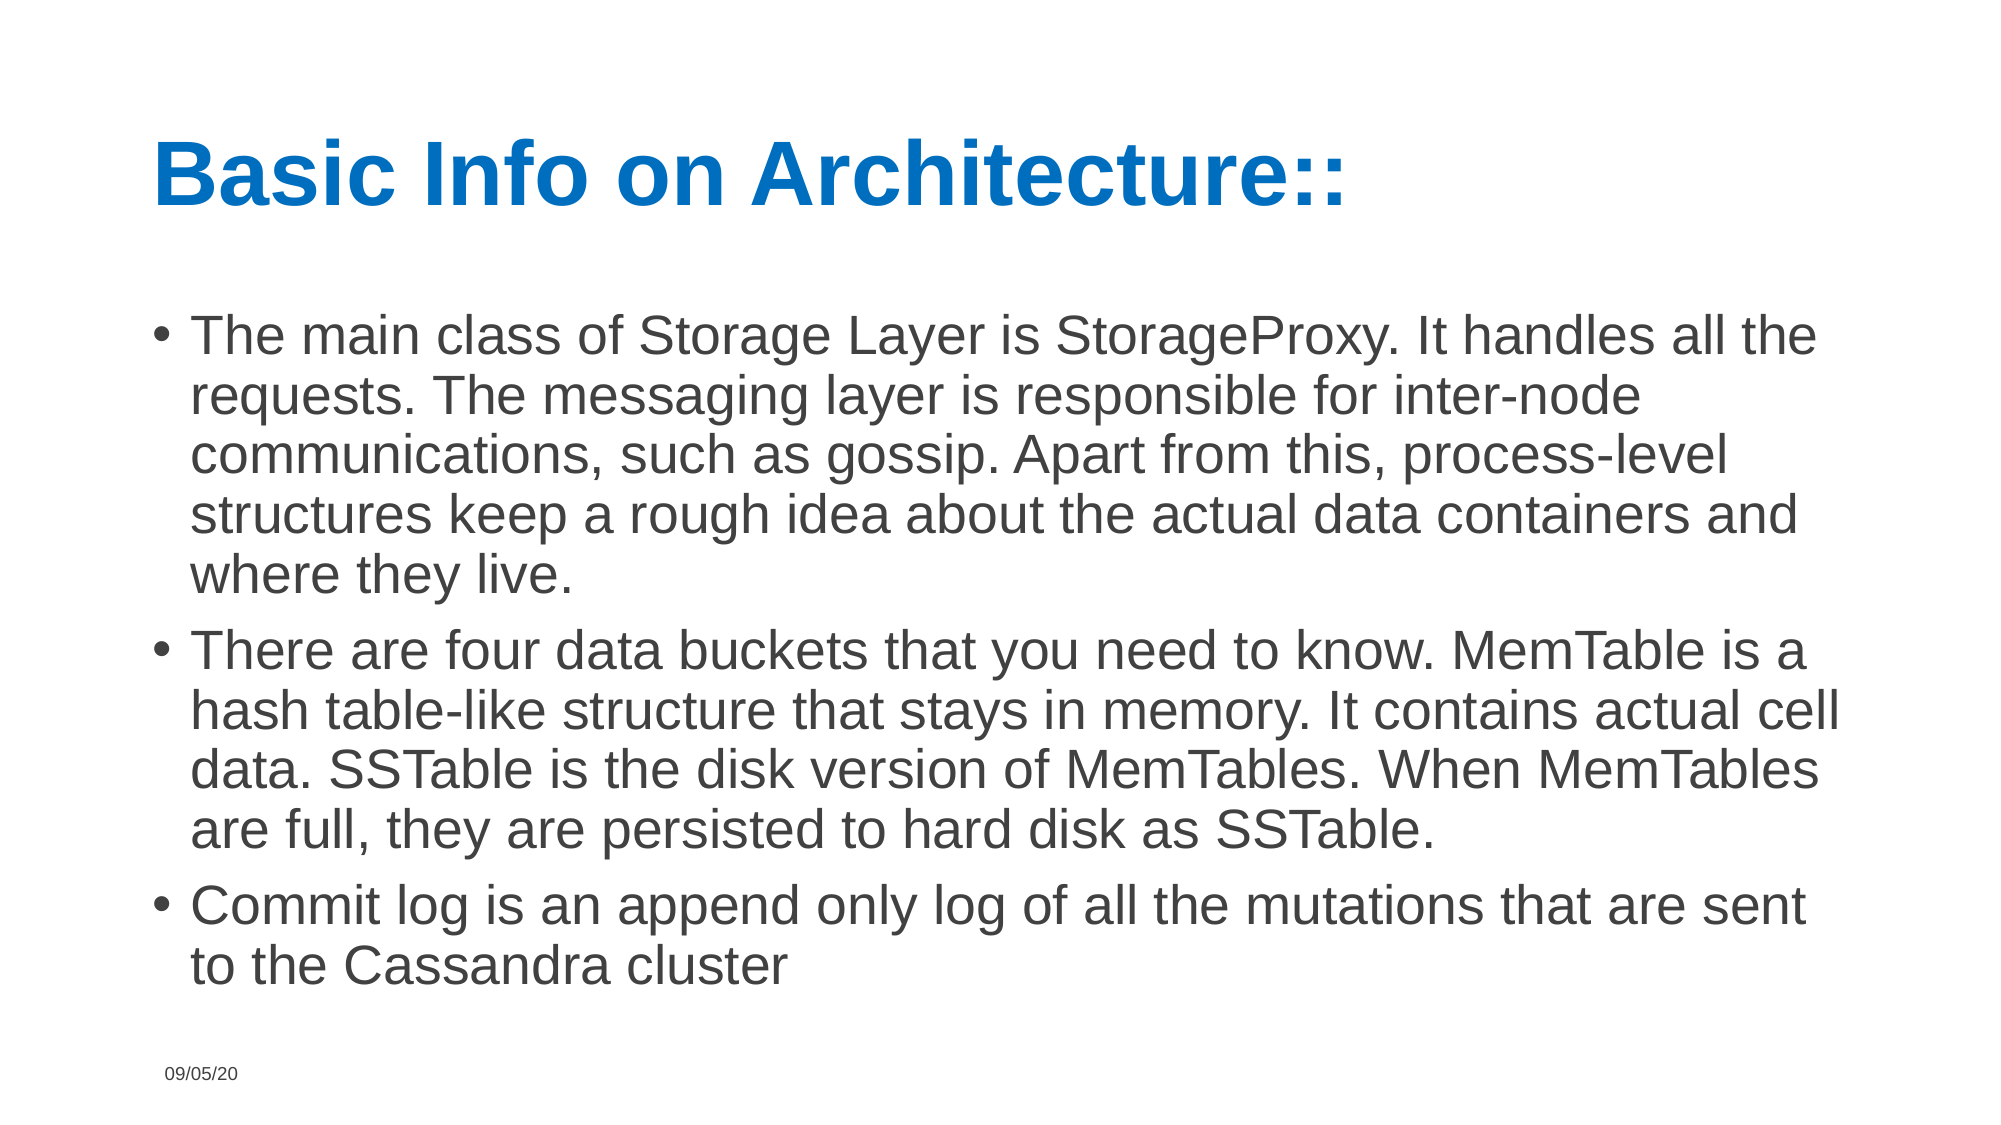

# Basic Info on Architecture::
The main class of Storage Layer is StorageProxy. It handles all the requests. The messaging layer is responsible for inter-node communications, such as gossip. Apart from this, process-level structures keep a rough idea about the actual data containers and where they live.
There are four data buckets that you need to know. MemTable is a hash table-like structure that stays in memory. It contains actual cell data. SSTable is the disk version of MemTables. When MemTables are full, they are persisted to hard disk as SSTable.
Commit log is an append only log of all the mutations that are sent to the Cassandra cluster
09/05/20